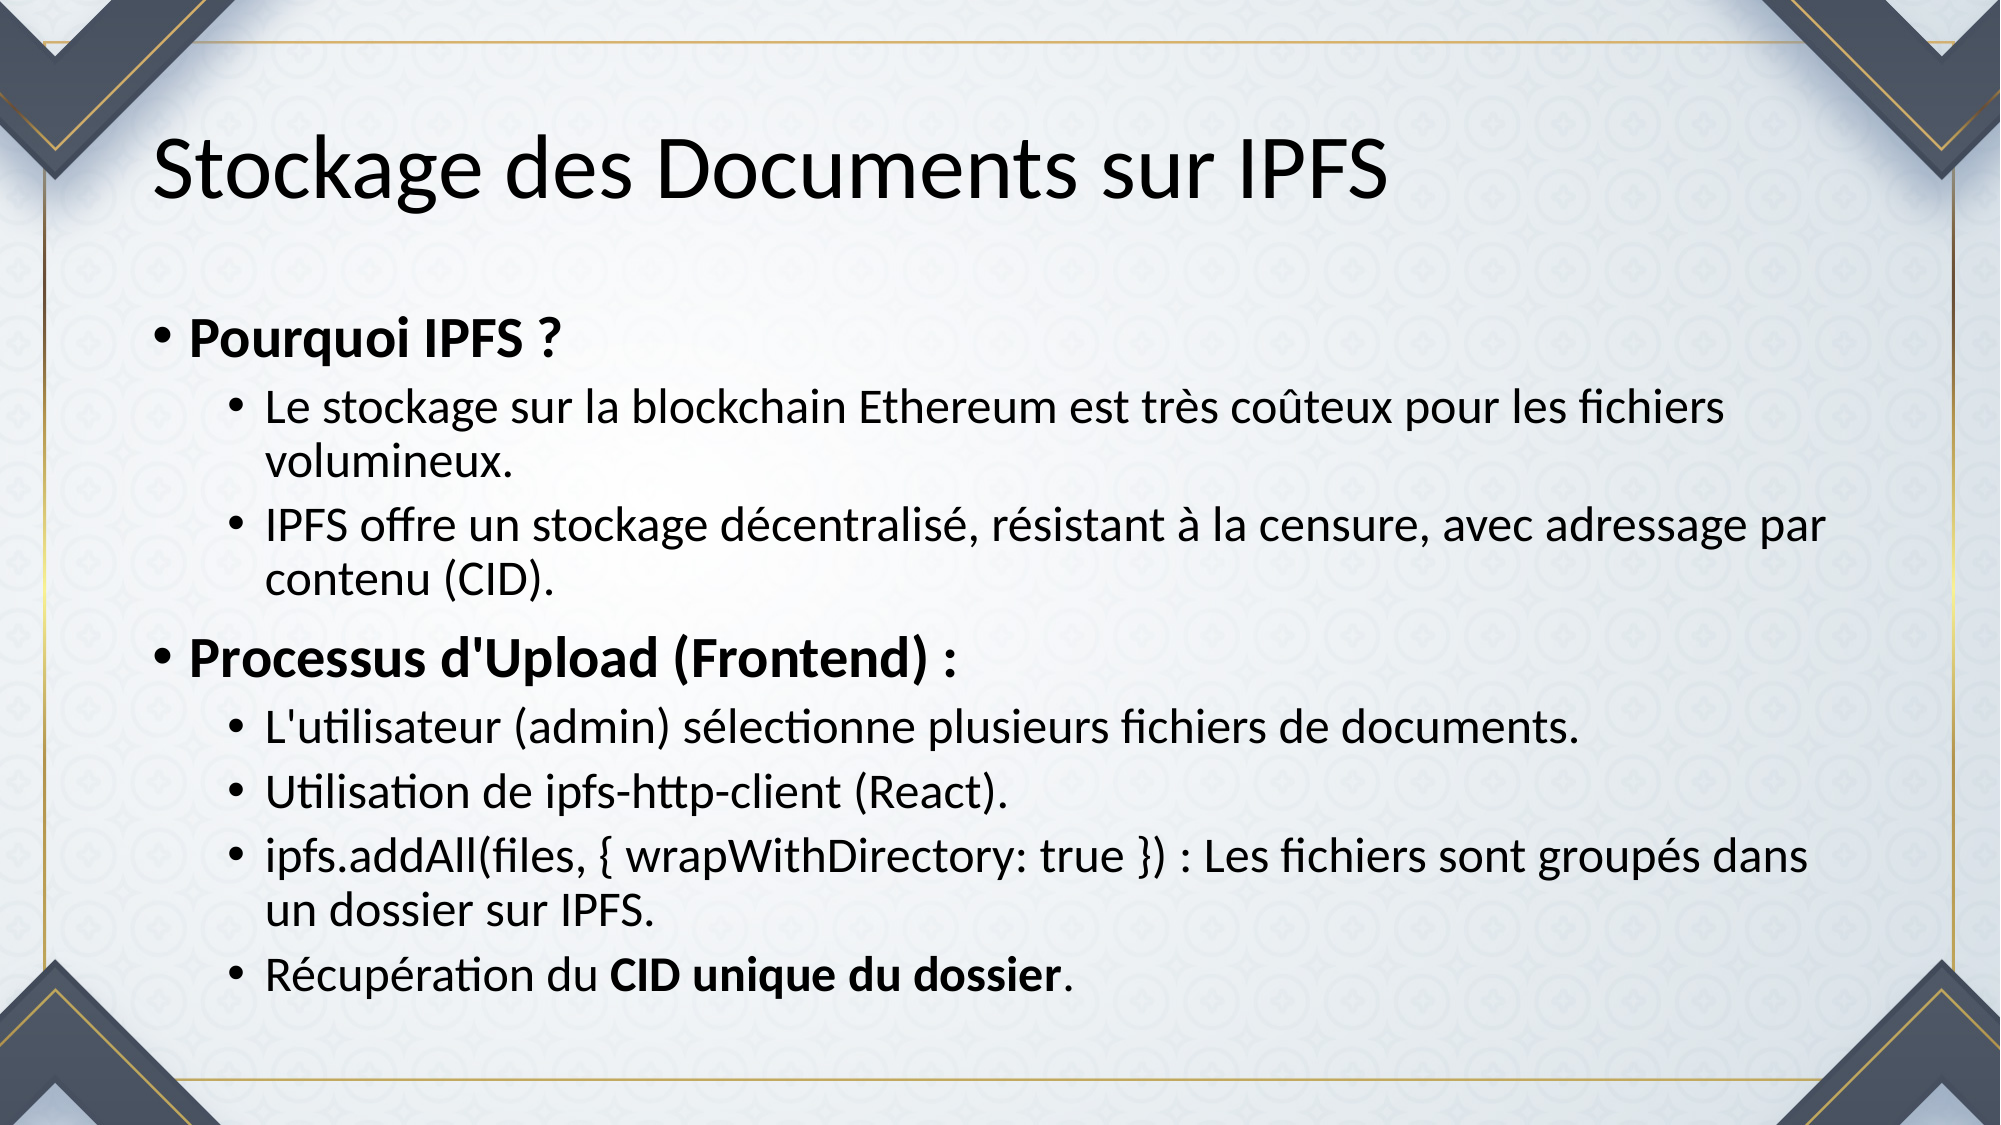

# Stockage des Documents sur IPFS
Pourquoi IPFS ?
Le stockage sur la blockchain Ethereum est très coûteux pour les fichiers volumineux.
IPFS offre un stockage décentralisé, résistant à la censure, avec adressage par contenu (CID).
Processus d'Upload (Frontend) :
L'utilisateur (admin) sélectionne plusieurs fichiers de documents.
Utilisation de ipfs-http-client (React).
ipfs.addAll(files, { wrapWithDirectory: true }) : Les fichiers sont groupés dans un dossier sur IPFS.
Récupération du CID unique du dossier.